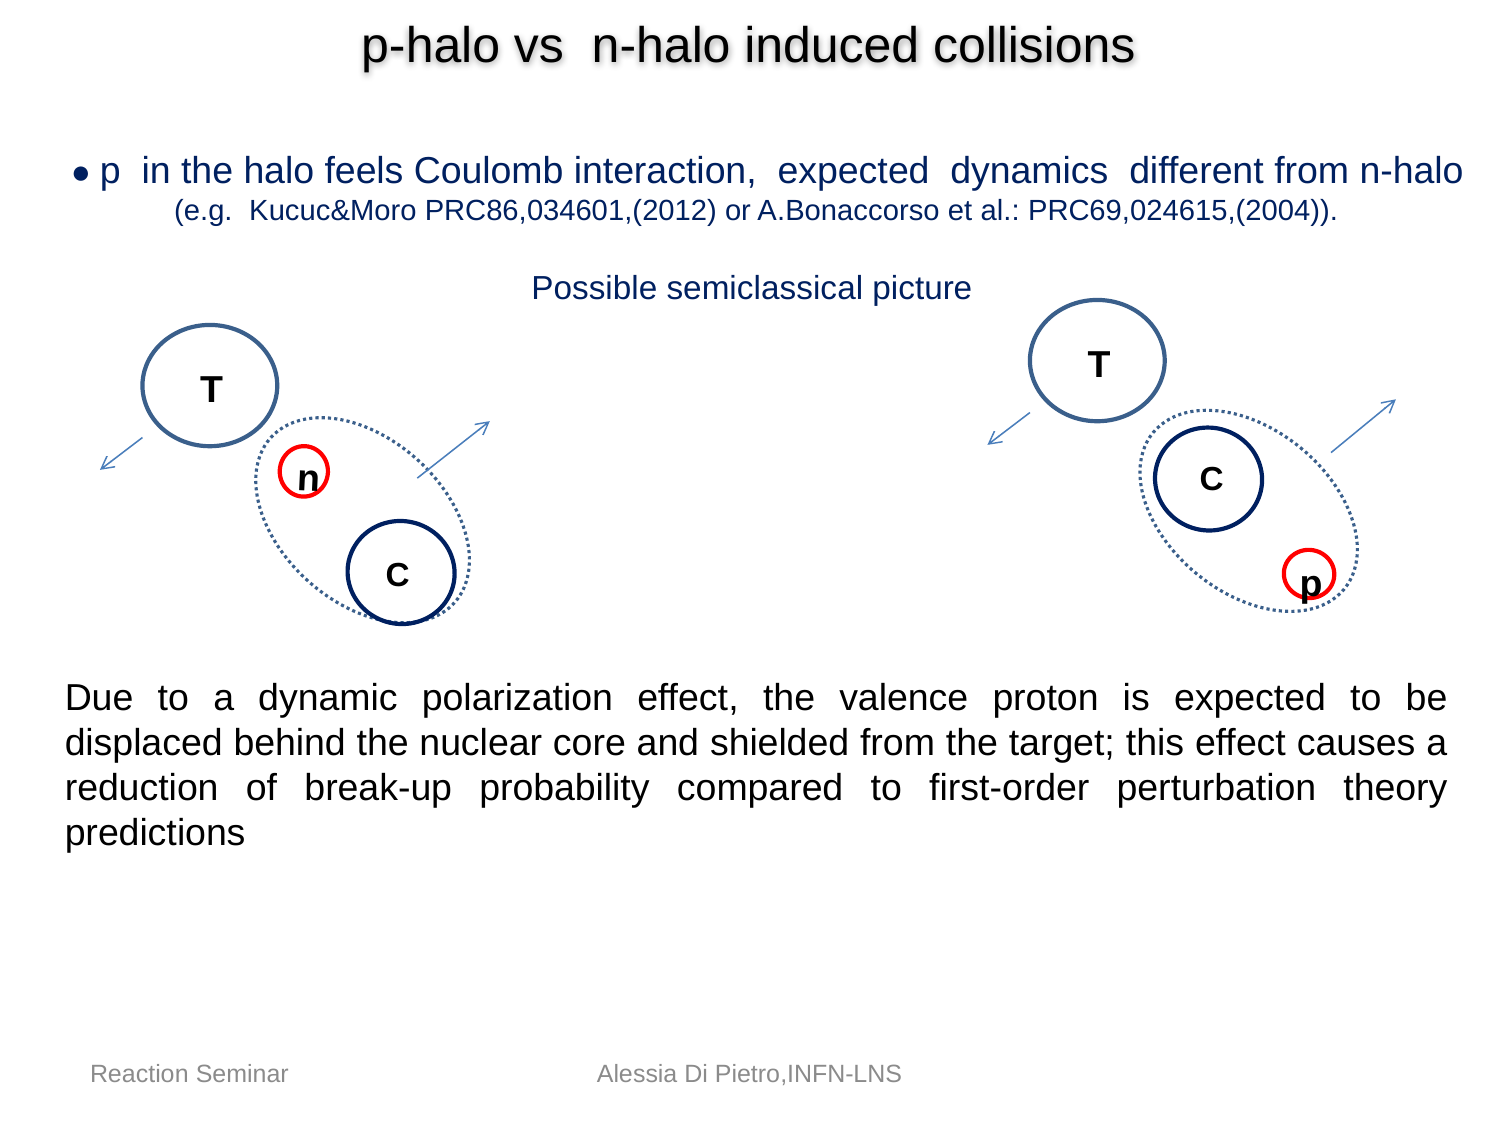

p-halo vs  n-halo induced collisions

  ● p  in the halo feels Coulomb interaction,  expected  dynamics  different from n-halo
(e.g.  Kucuc&Moro PRC86,034601,(2012) or A.Bonaccorso et al.: PRC69,024615,(2004)).

Possible semiclassical picture

T

C

p

T
n

C

Due to a dynamic polarization effect, the valence proton is expected to be displaced behind the nuclear core and shielded from the target; this effect causes a reduction of break-up probability compared to first-order perturbation theory predictions
Reaction Seminar
Alessia Di Pietro,INFN-LNS